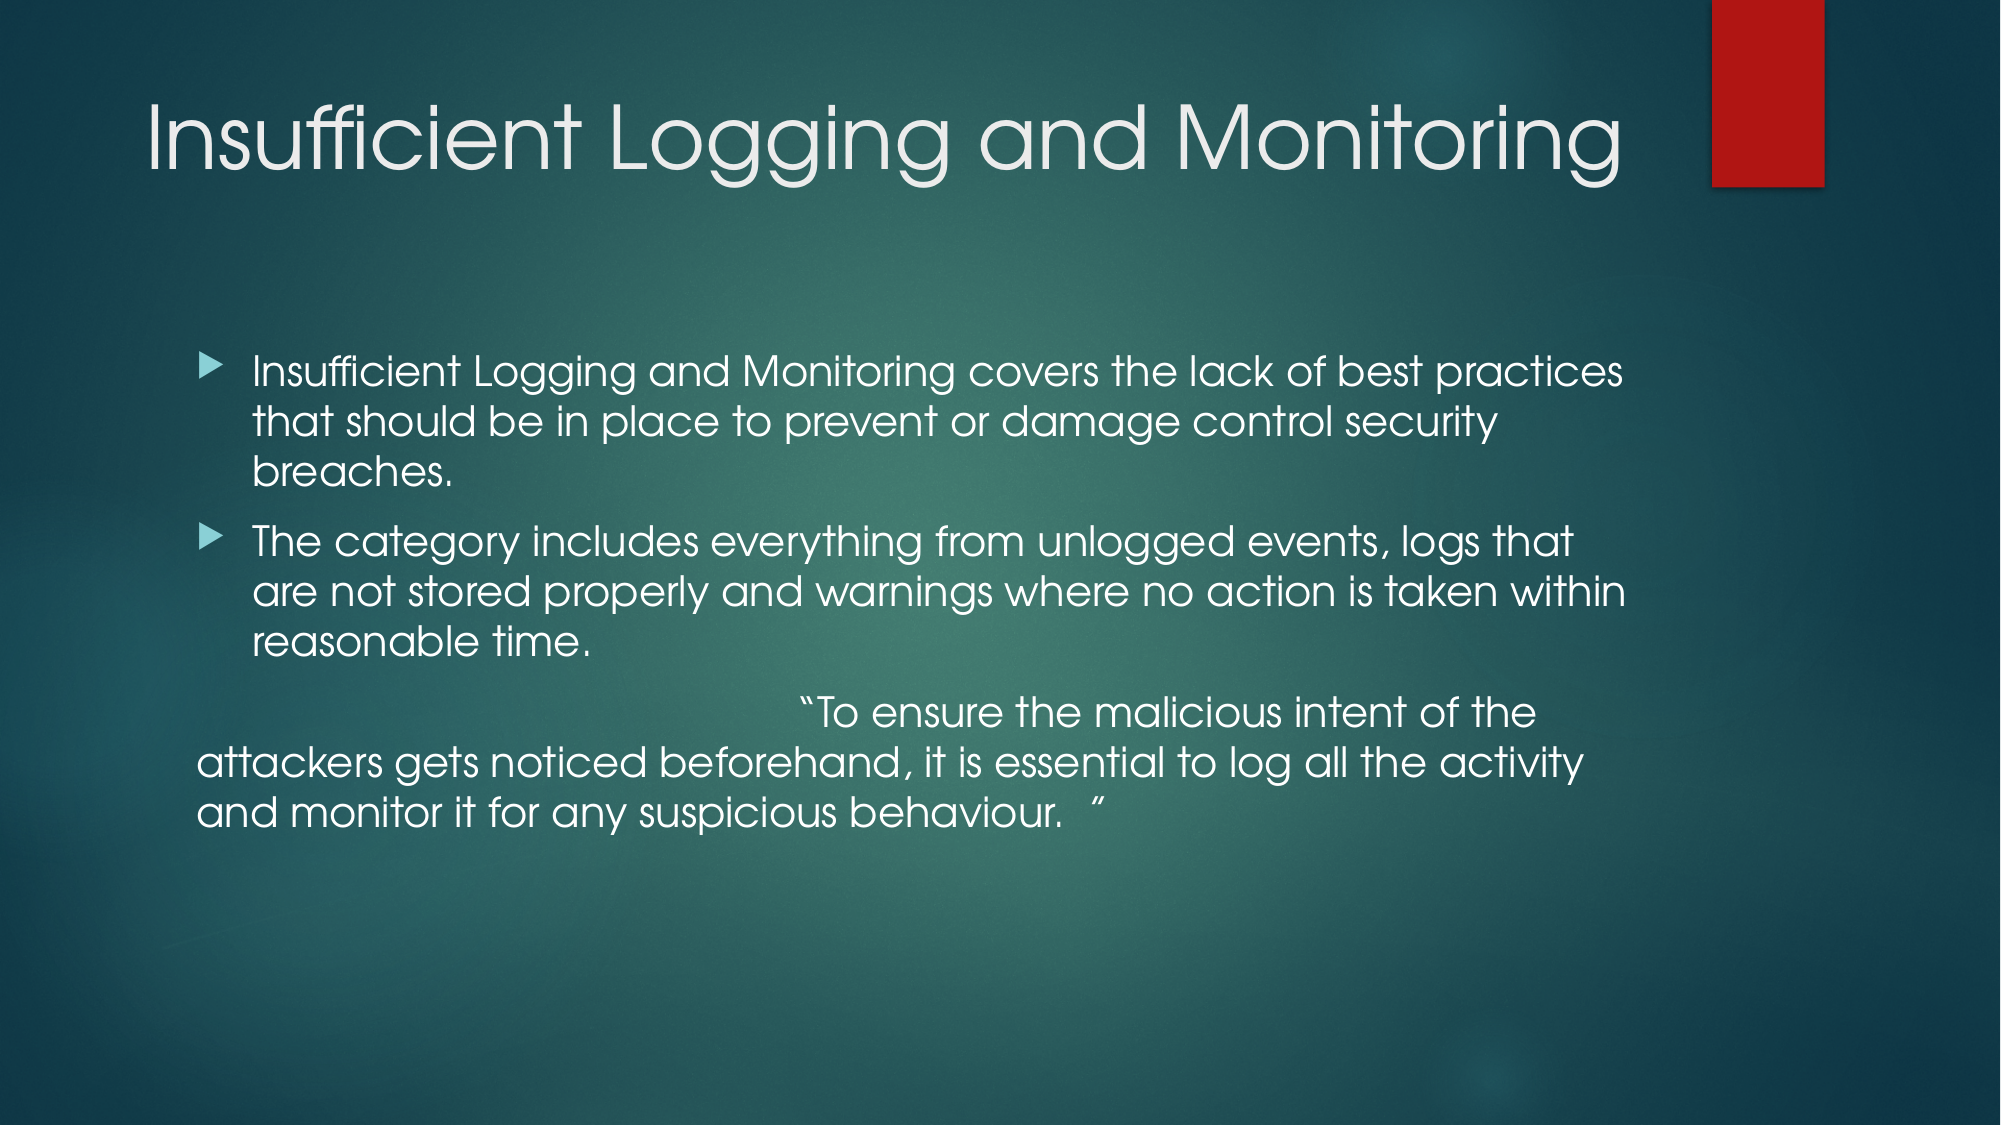

# Insufficient Logging and Monitoring
Insufficient Logging and Monitoring covers the lack of best practices that should be in place to prevent or damage control security breaches.
The category includes everything from unlogged events, logs that are not stored properly and warnings where no action is taken within reasonable time.
				“To ensure the malicious intent of the attackers gets noticed beforehand, it is essential to log all the activity and monitor it for any suspicious behaviour.  ”